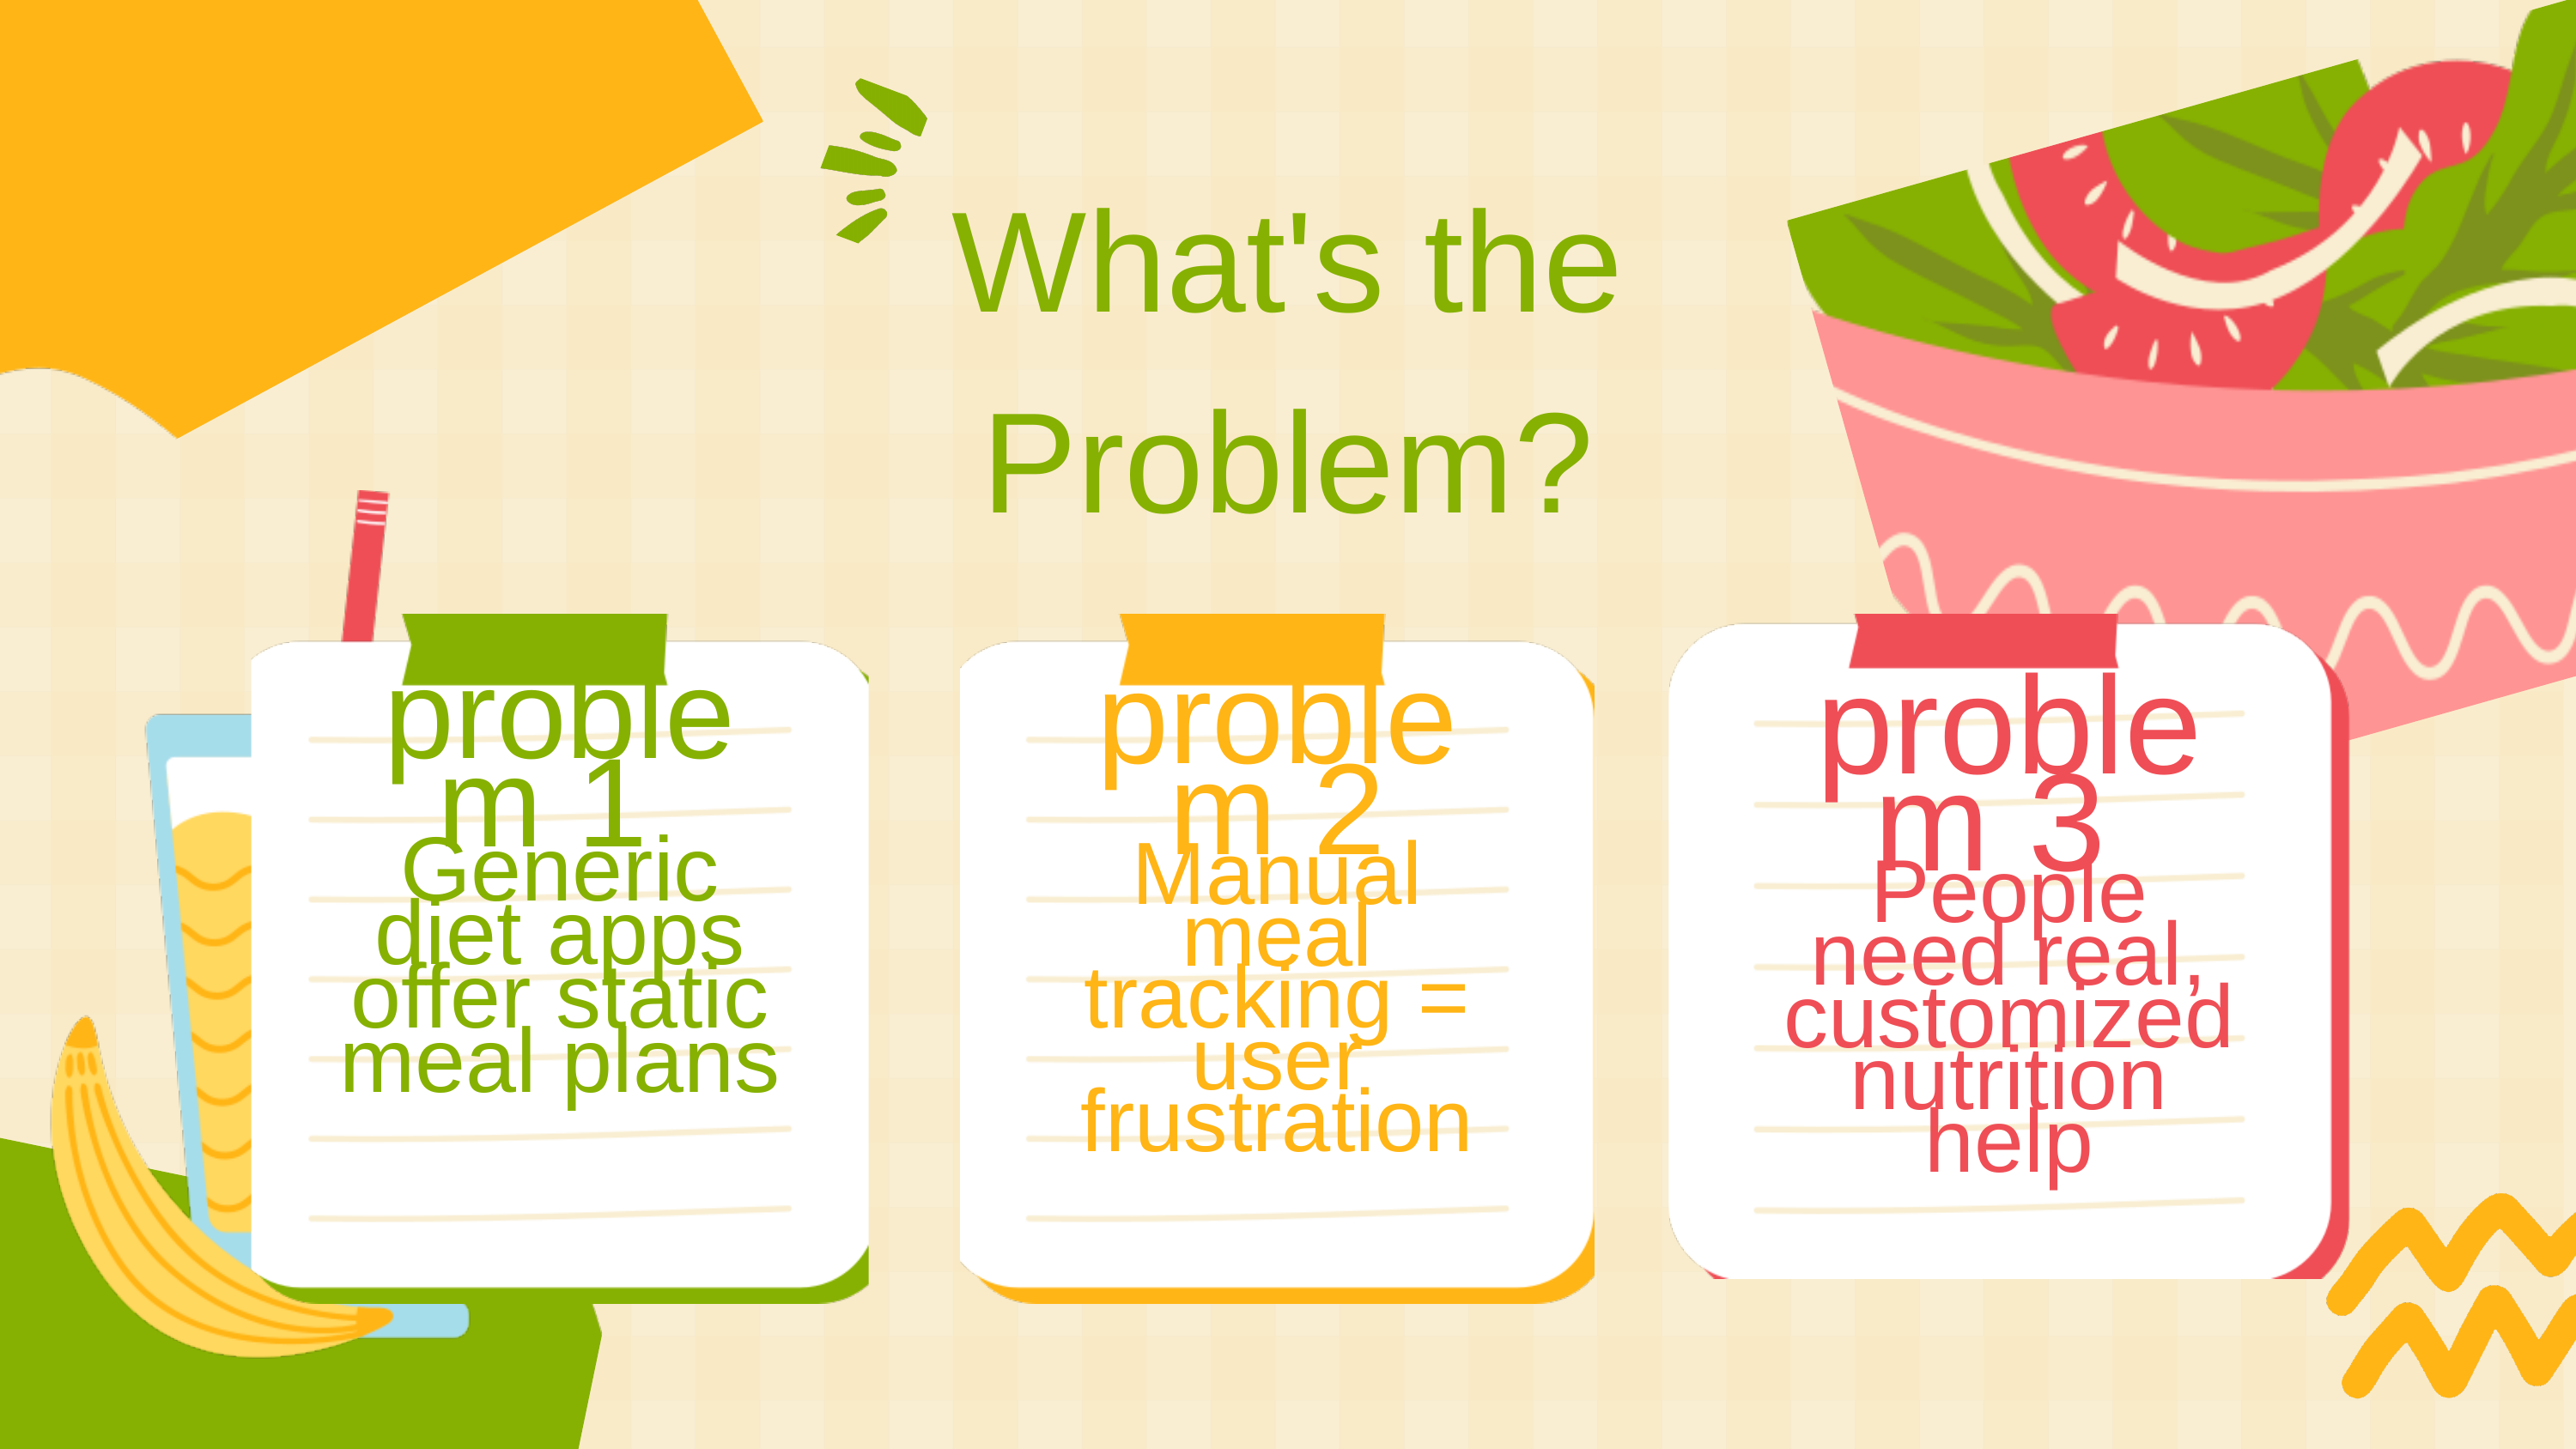

What's the Problem?

problem 1
Generic diet apps offer static meal plans

problem 2
Manual meal tracking = user frustration

problem 3
People need real, customized nutrition help